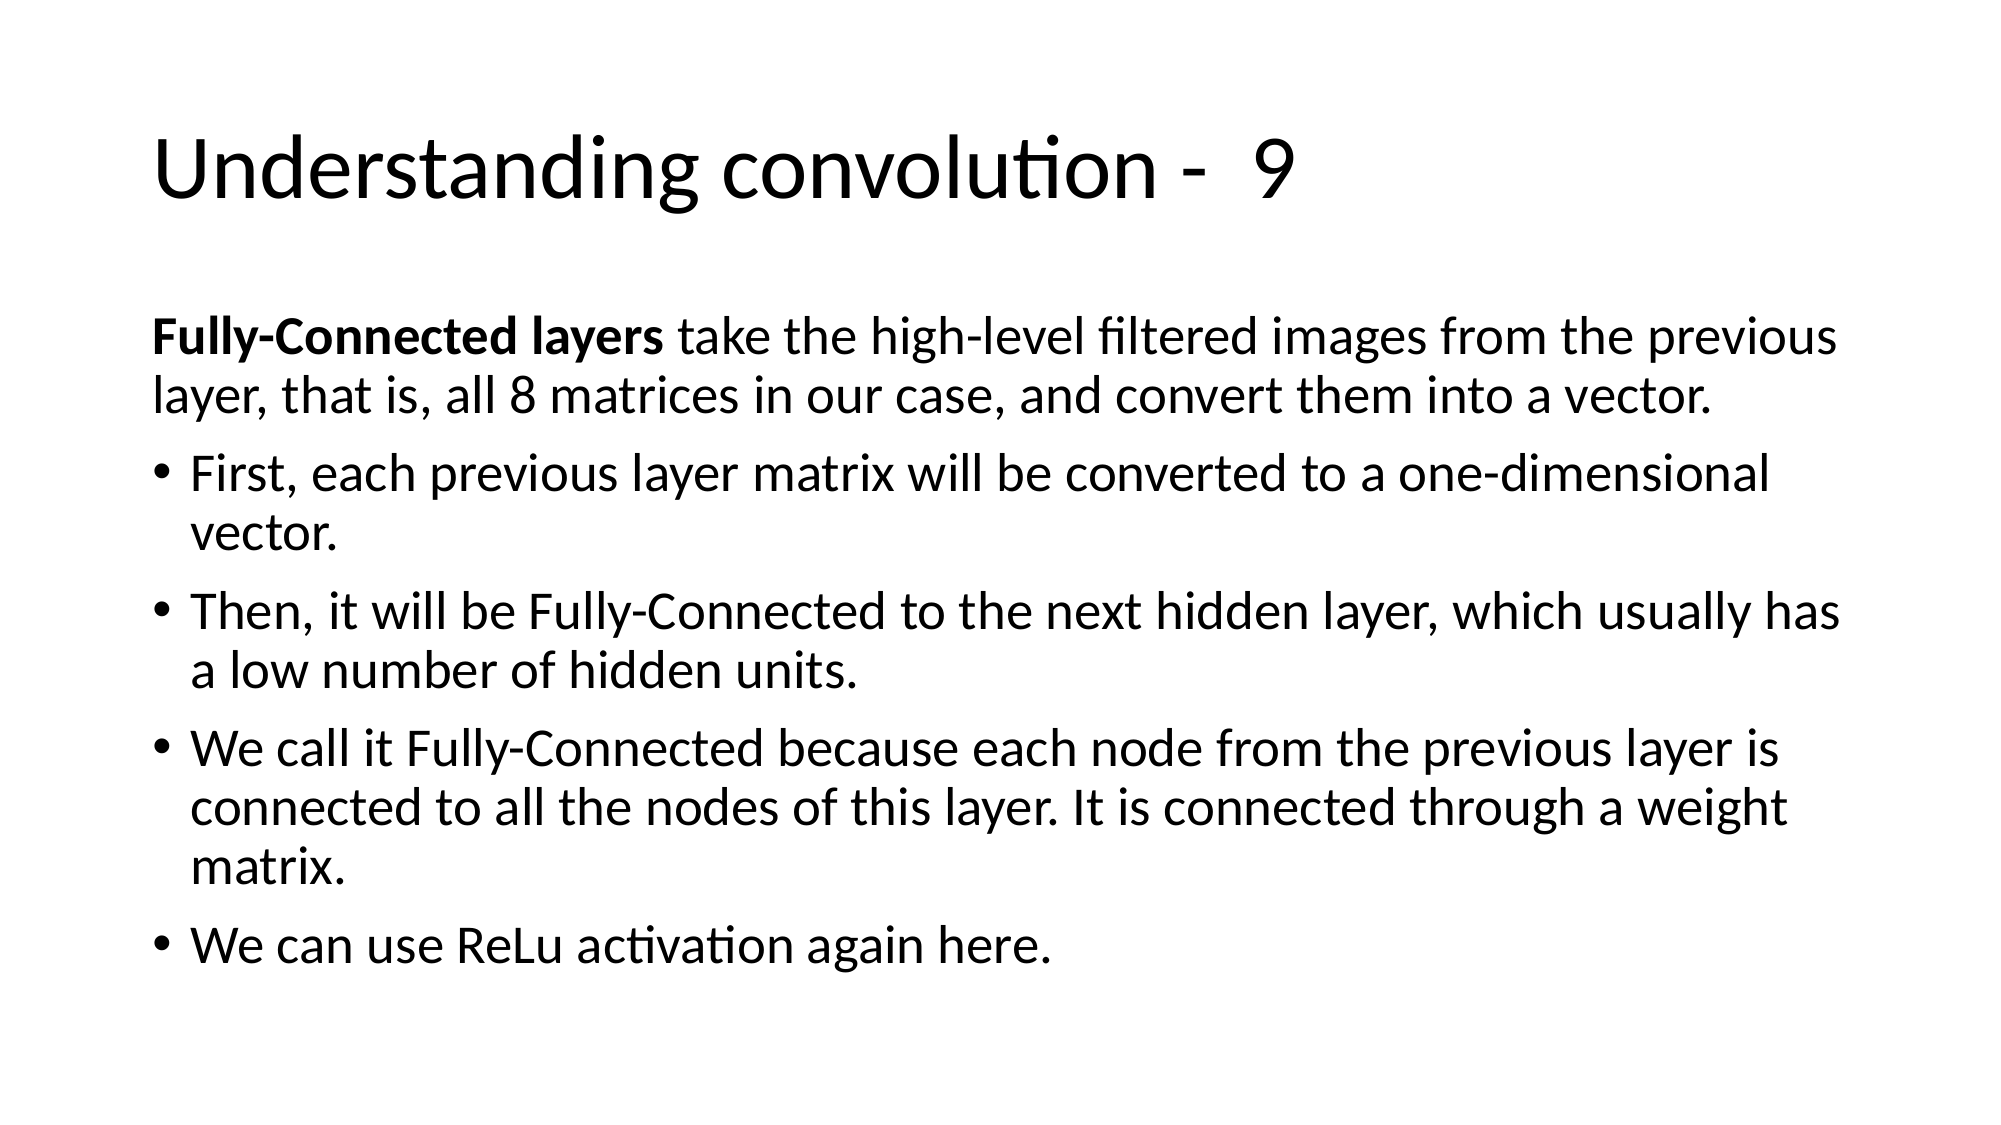

# Understanding convolution -  9
Fully-Connected layers take the high-level filtered images from the previous layer, that is, all 8 matrices in our case, and convert them into a vector.
First, each previous layer matrix will be converted to a one-dimensional vector.
Then, it will be Fully-Connected to the next hidden layer, which usually has a low number of hidden units.
We call it Fully-Connected because each node from the previous layer is connected to all the nodes of this layer. It is connected through a weight matrix.
We can use ReLu activation again here.